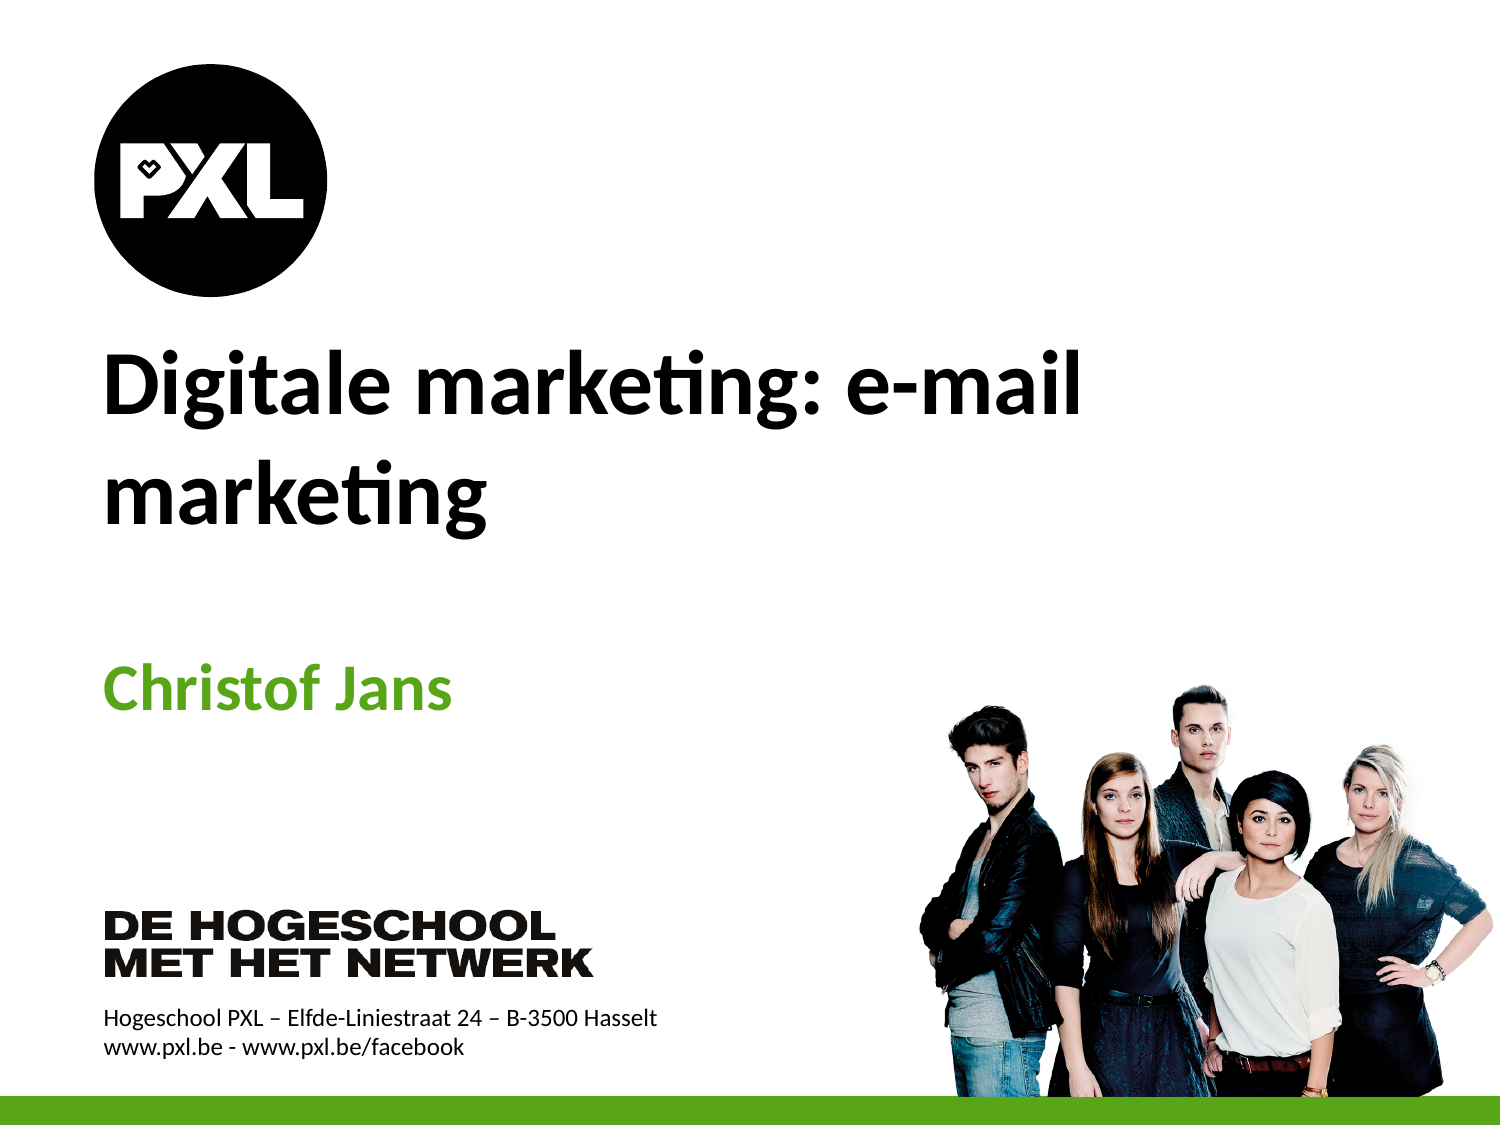

# Digitale marketing: e-mail marketing
Christof Jans